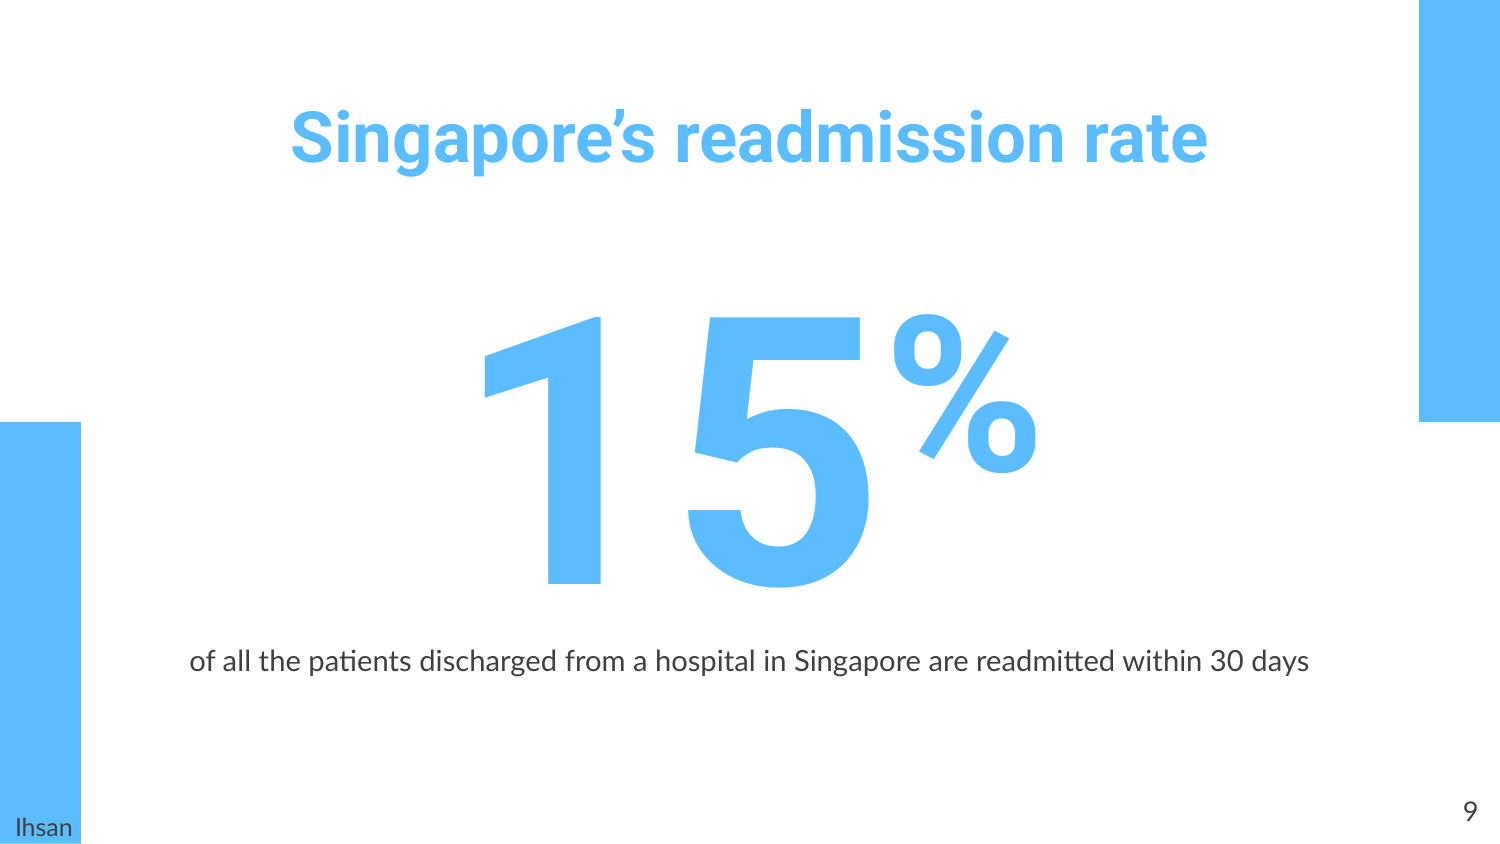

Singapore’s readmission rate
# 15%
of all the patients discharged from a hospital in Singapore are readmitted within 30 days
9
Ihsan